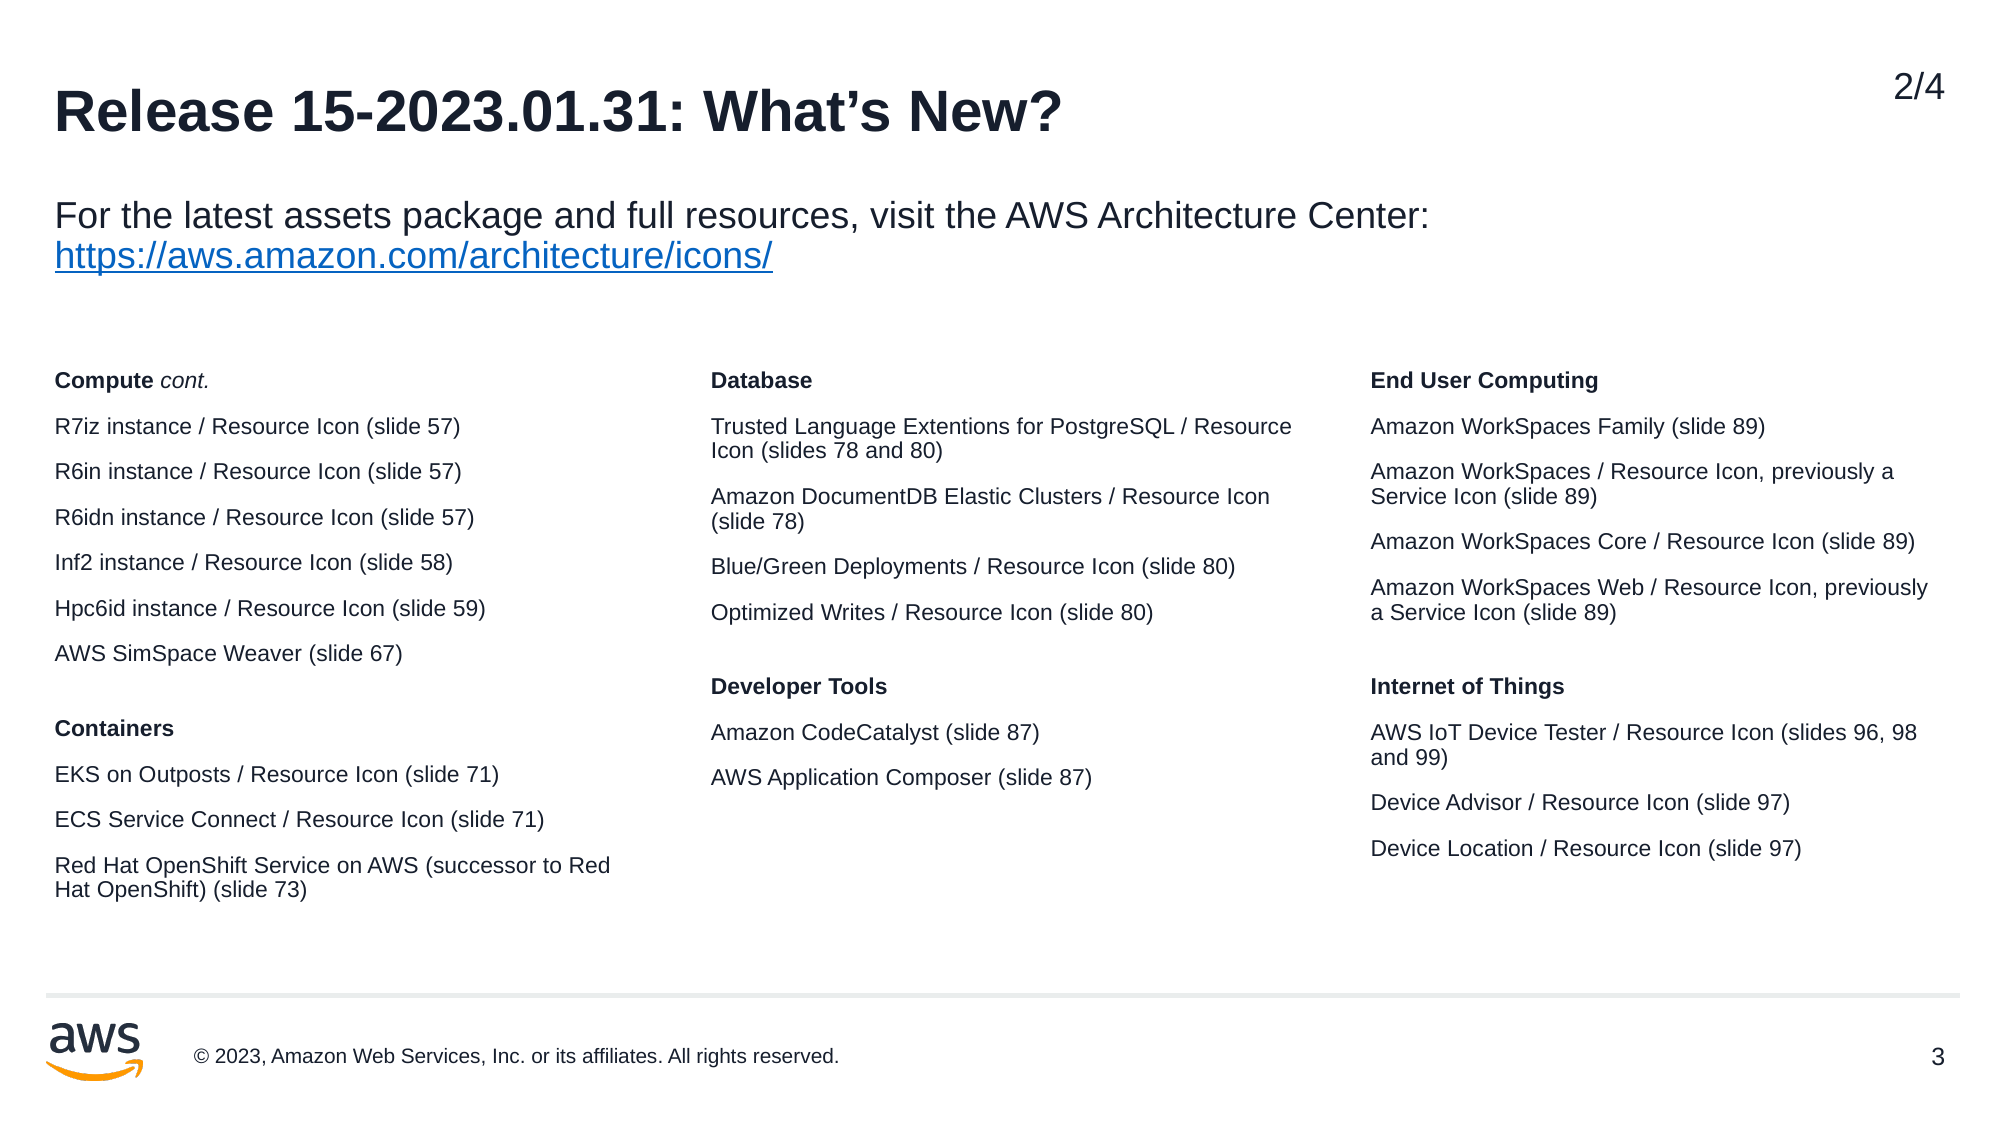

# Release 15-2023.01.31: What’s New?
2/4
For the latest assets package and full resources, visit the AWS Architecture Center: https://aws.amazon.com/architecture/icons/

Compute cont.
R7iz instance / Resource Icon (slide 57)
R6in instance / Resource Icon (slide 57)
R6idn instance / Resource Icon (slide 57)
Inf2 instance / Resource Icon (slide 58)
Hpc6id instance / Resource Icon (slide 59)
AWS SimSpace Weaver (slide 67)
Containers
EKS on Outposts / Resource Icon (slide 71)
ECS Service Connect / Resource Icon (slide 71)
Red Hat OpenShift Service on AWS (successor to Red Hat OpenShift) (slide 73)
End User Computing
Amazon WorkSpaces Family (slide 89)
Amazon WorkSpaces / Resource Icon, previously a Service Icon (slide 89)
Amazon WorkSpaces Core / Resource Icon (slide 89)
Amazon WorkSpaces Web / Resource Icon, previously a Service Icon (slide 89)
Internet of Things
AWS IoT Device Tester / Resource Icon (slides 96, 98 and 99)
Device Advisor / Resource Icon (slide 97)
Device Location / Resource Icon (slide 97)

Database
Trusted Language Extentions for PostgreSQL / Resource Icon (slides 78 and 80)
Amazon DocumentDB Elastic Clusters / Resource Icon (slide 78)
Blue/Green Deployments / Resource Icon (slide 80)
Optimized Writes / Resource Icon (slide 80)
Developer Tools
Amazon CodeCatalyst (slide 87)
AWS Application Composer (slide 87)
© 2023, Amazon Web Services, Inc. or its affiliates. All rights reserved.
3